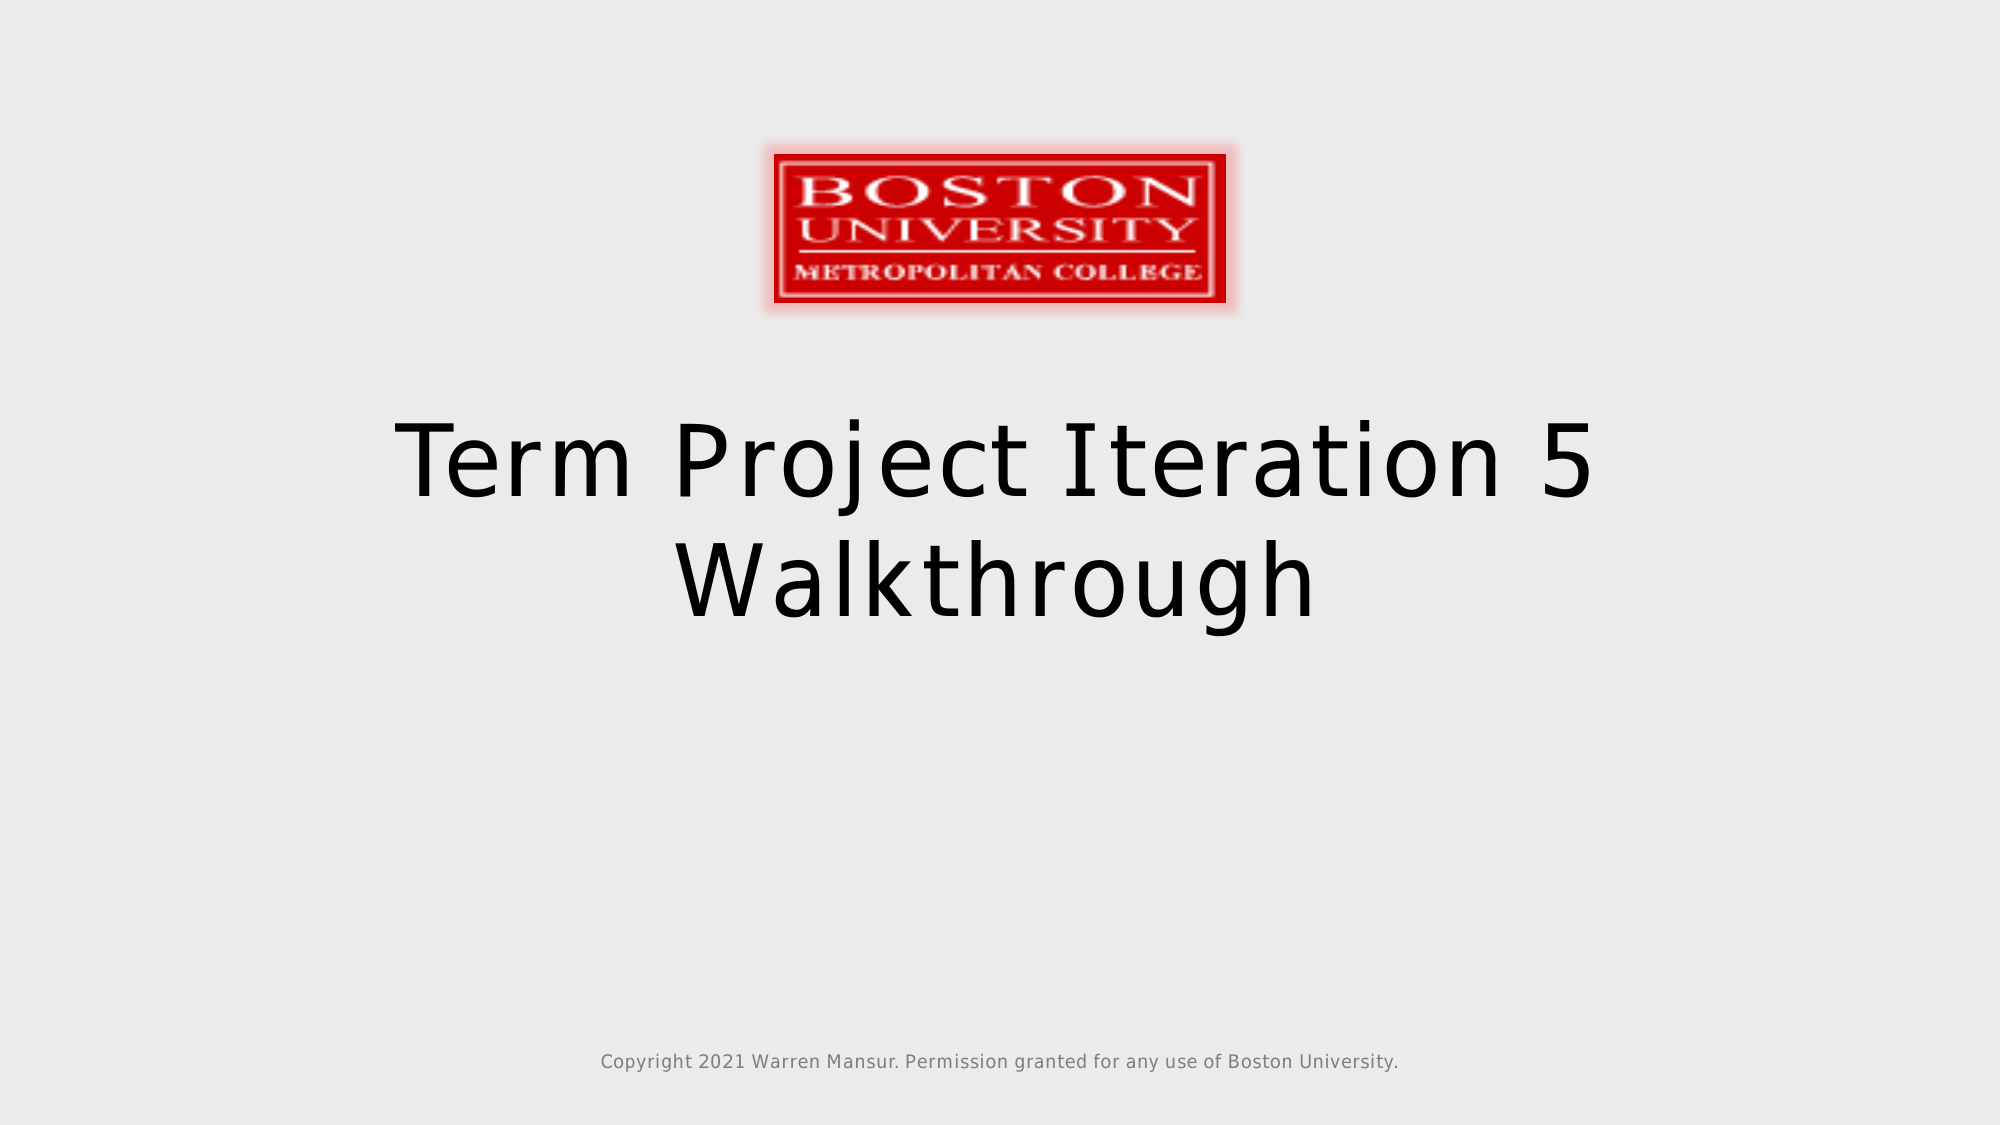

# Term Project Iteration 5 Walkthrough

Copyright 2021 Warren Mansur. Permission granted for any use of Boston University.